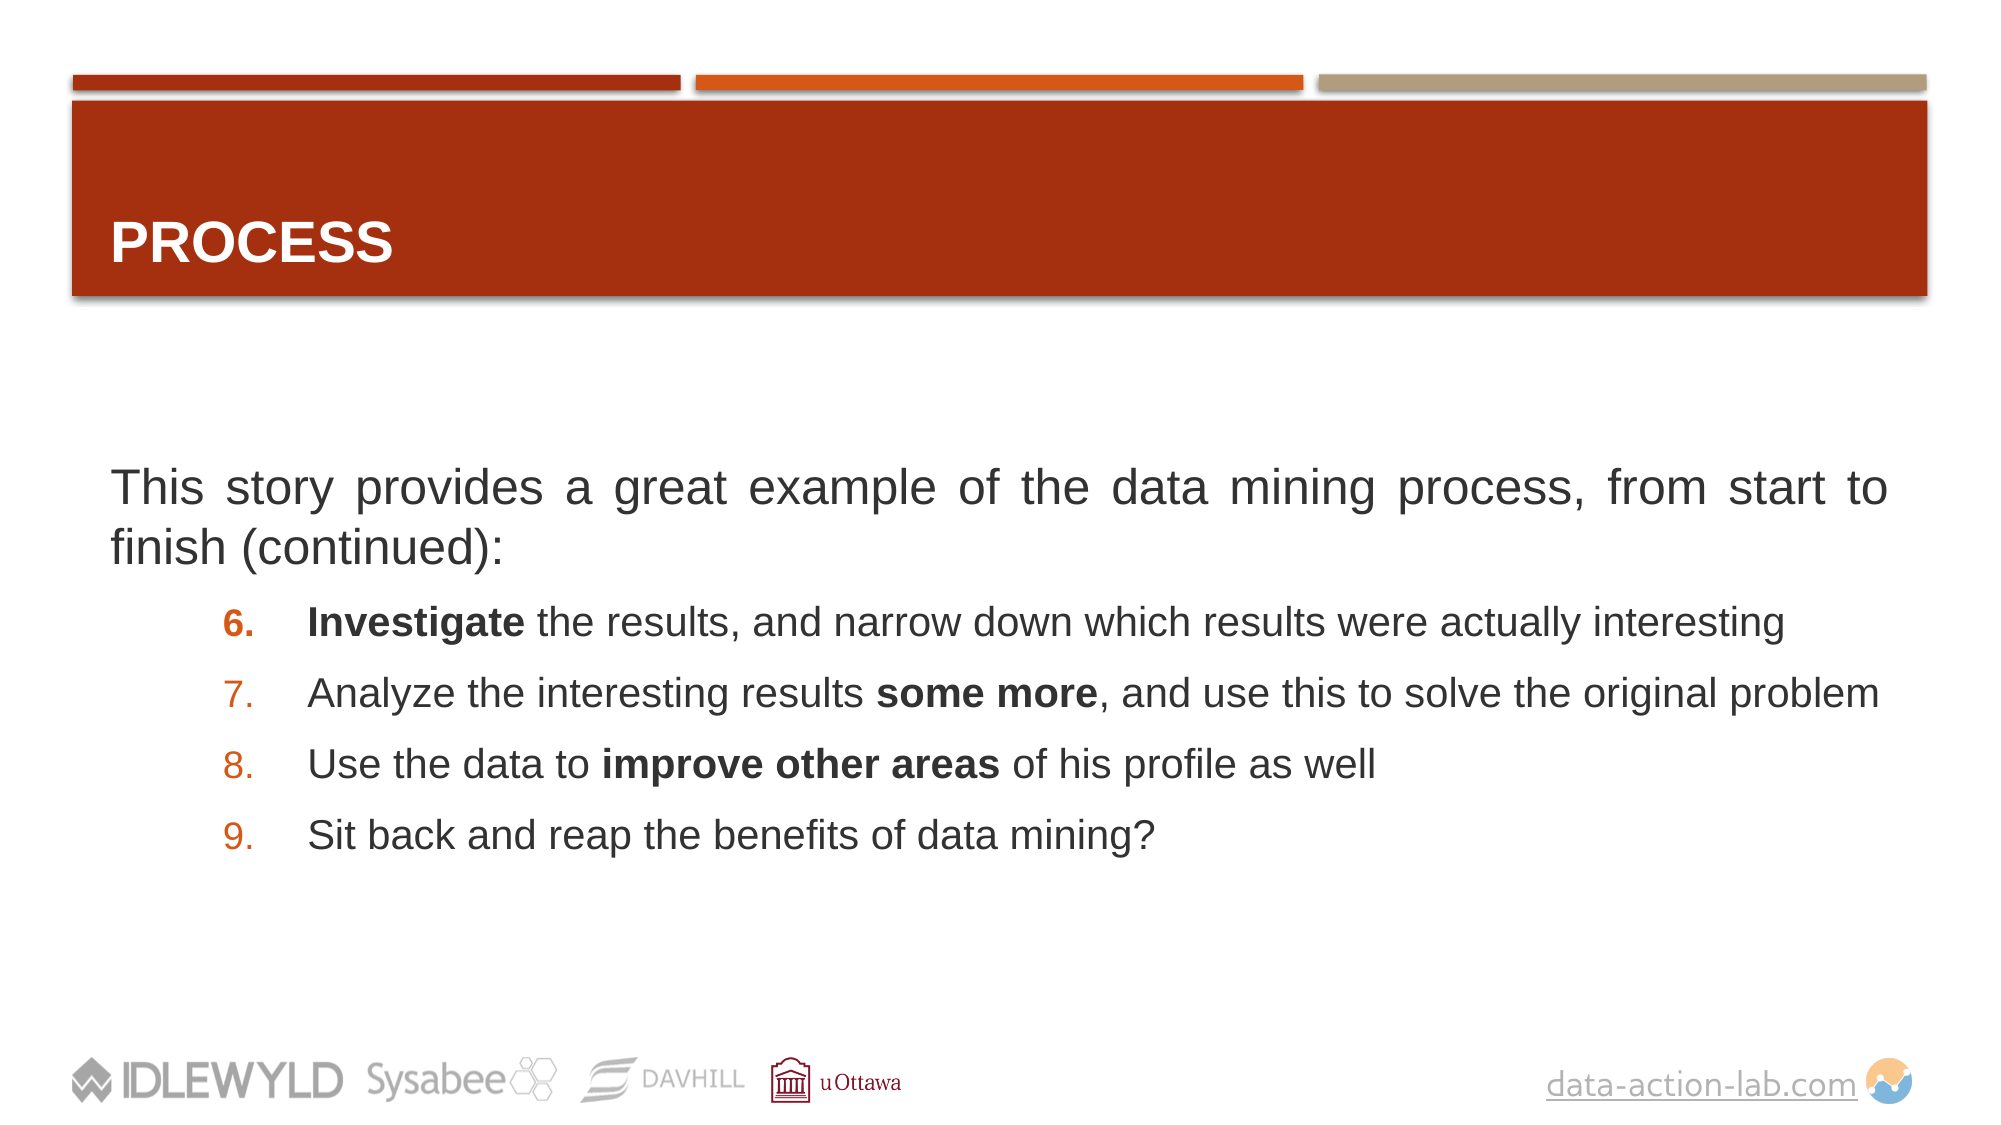

# Process
This story provides a great example of the data mining process, from start to finish (continued):
Investigate the results, and narrow down which results were actually interesting
Analyze the interesting results some more, and use this to solve the original problem
Use the data to improve other areas of his profile as well
Sit back and reap the benefits of data mining?